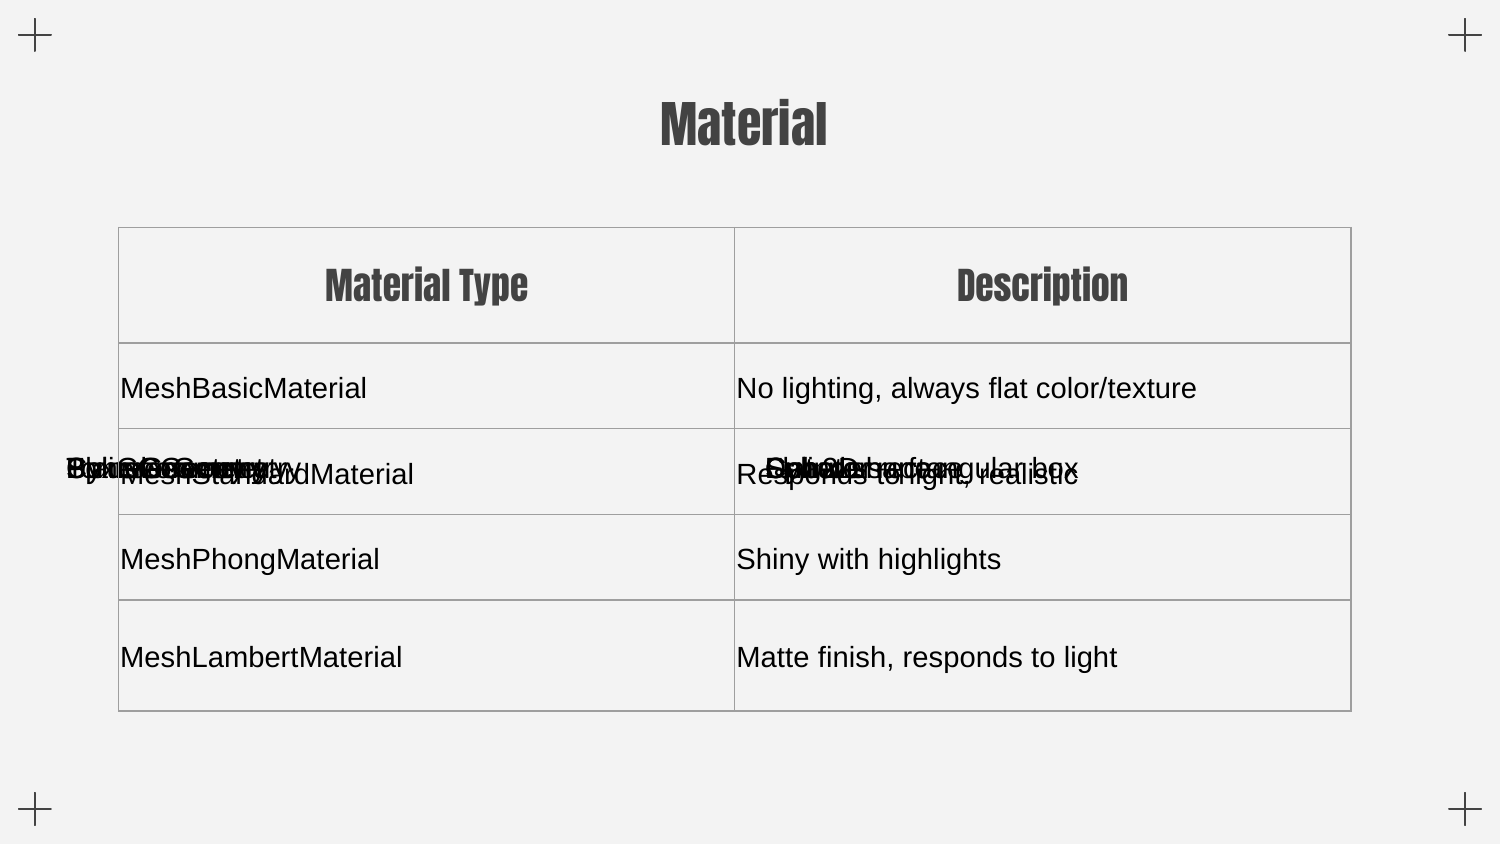

# Material
| Material Type | Description |
| --- | --- |
| MeshBasicMaterial | No lighting, always flat color/texture |
| MeshStandardMaterial | Responds to light, realistic |
| MeshPhongMaterial | Shiny with highlights |
| MeshLambertMaterial | Matte finish, responds to light |
| BoxGeometry | Cube or rectangular box |
| --- | --- |
| SphereGeometry | Sphere |
| --- | --- |
| PlaneGeometry | Flat 2D surface |
| --- | --- |
| TorusGeometry | Donut shape |
| --- | --- |
| CylinderGeometry | Cylinder |
| --- | --- |